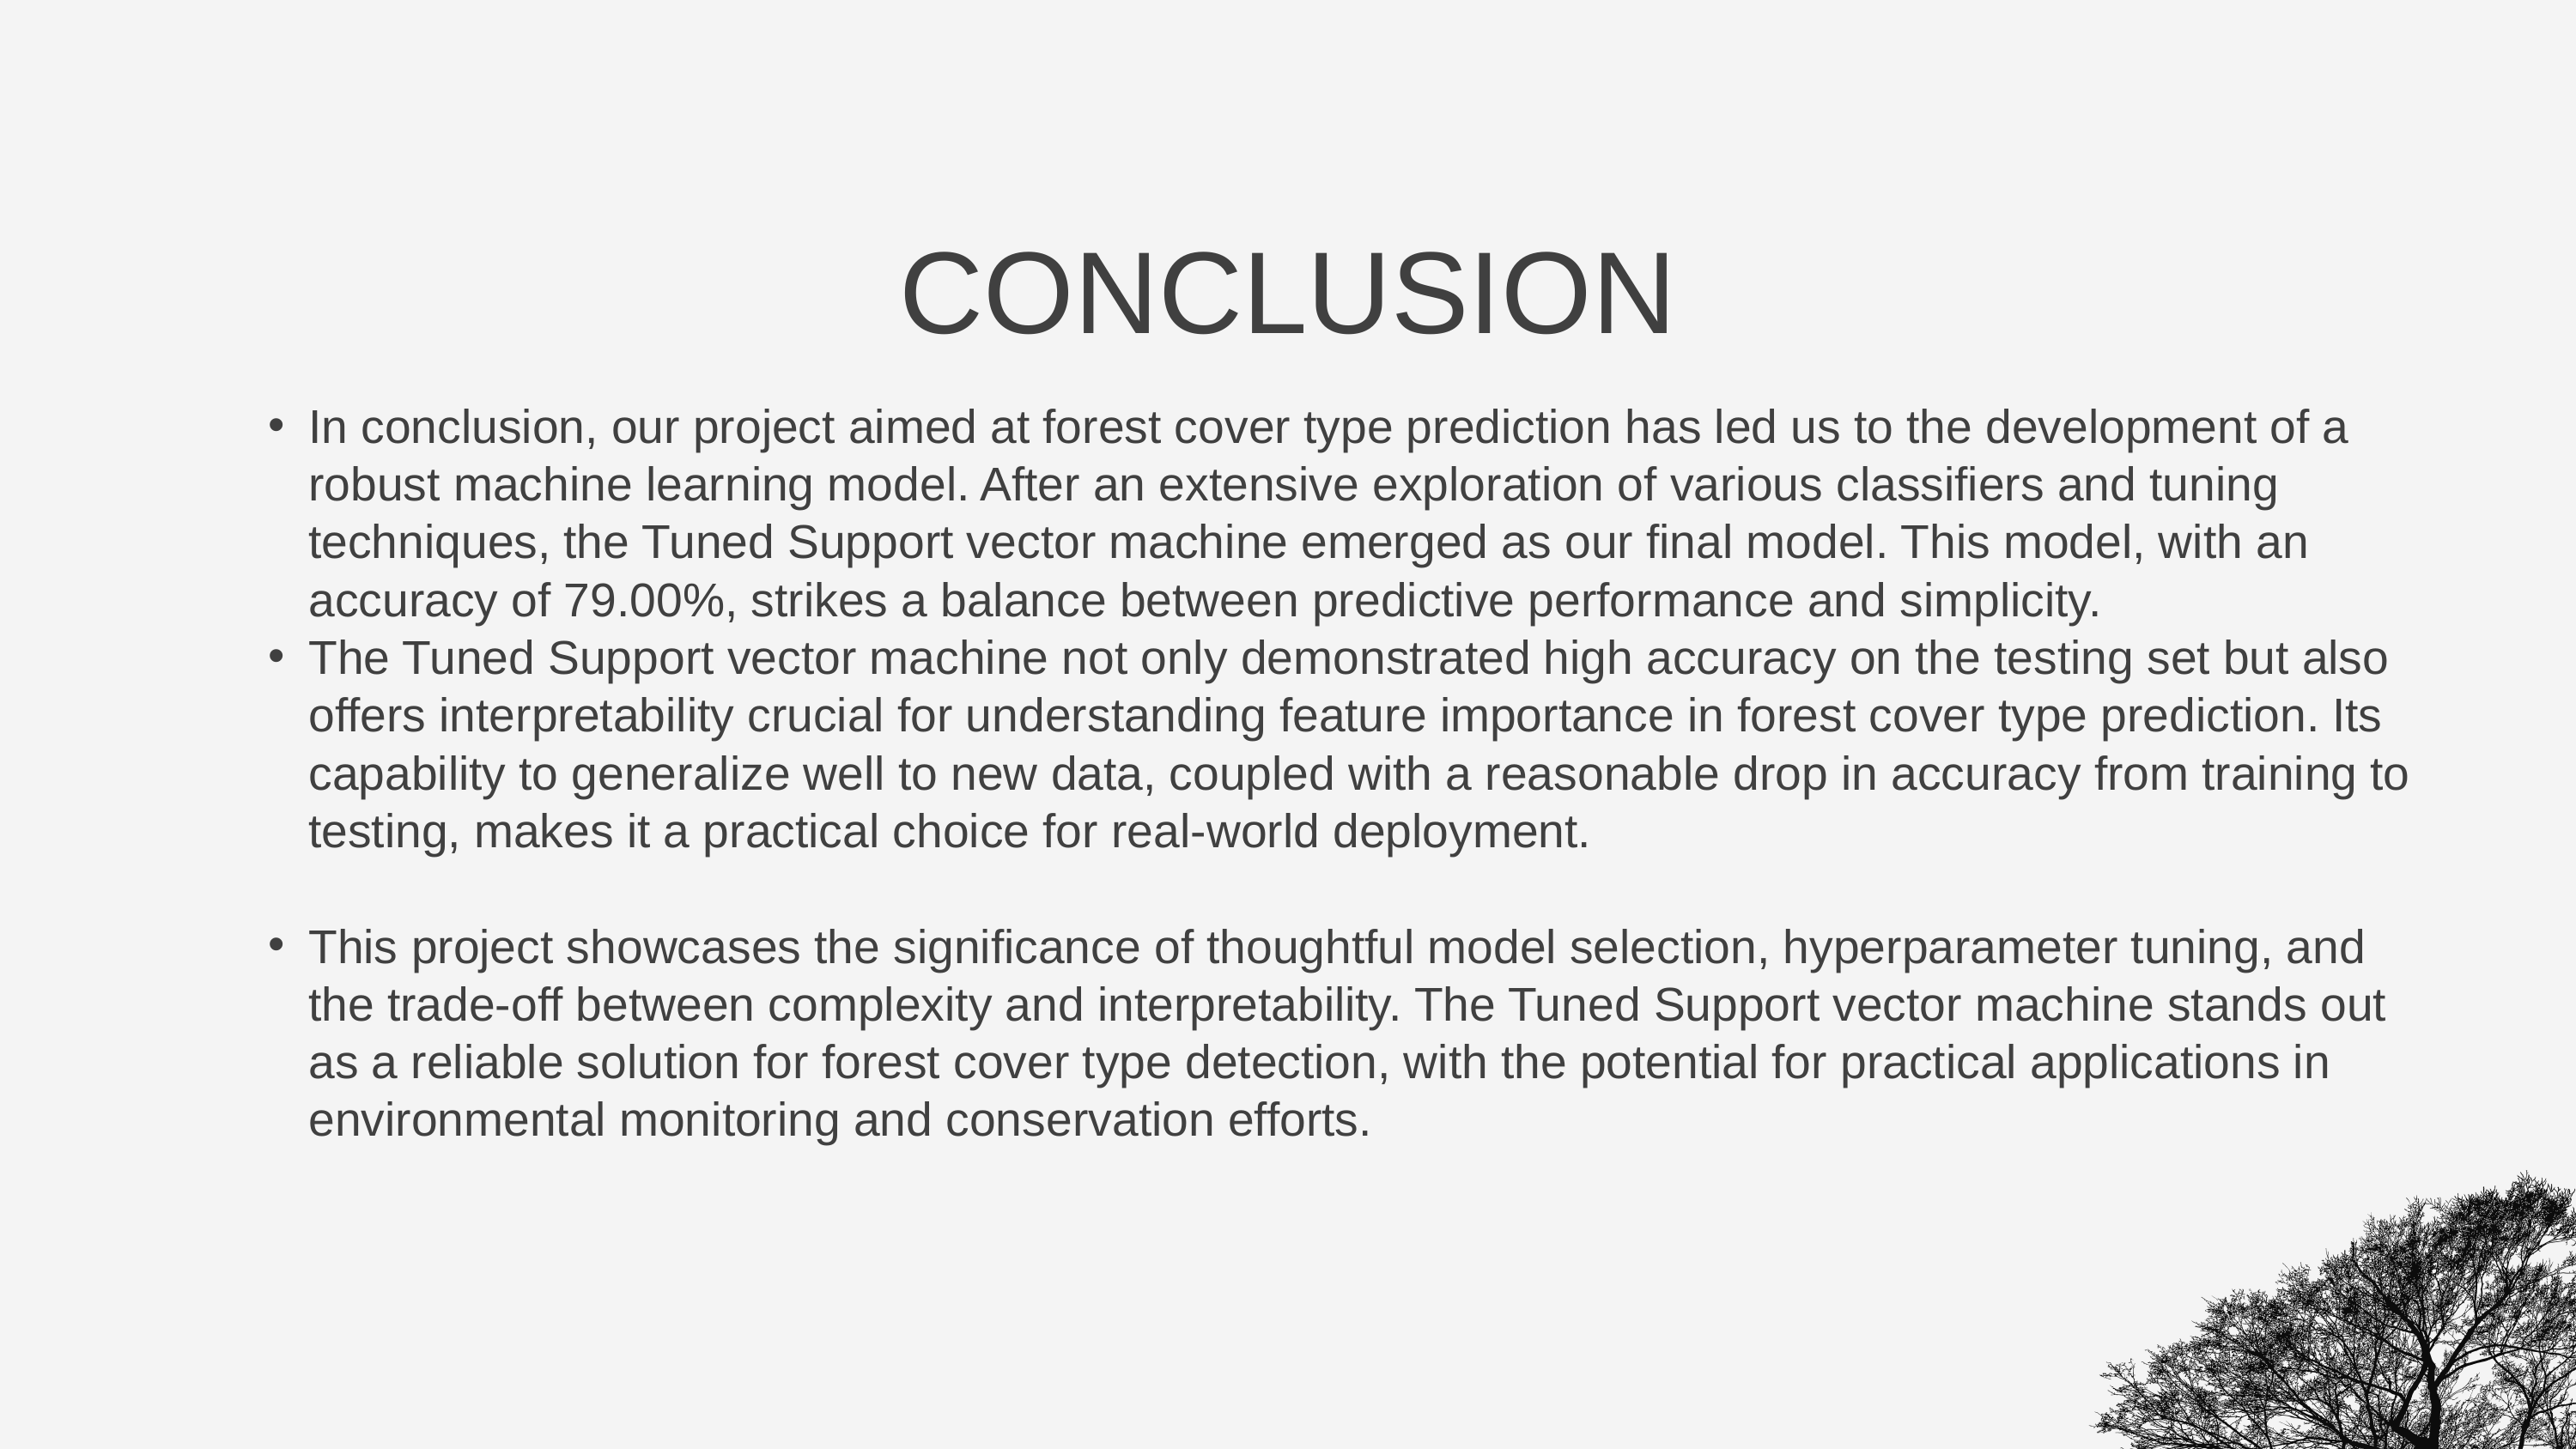

CONCLUSION
In conclusion, our project aimed at forest cover type prediction has led us to the development of a robust machine learning model. After an extensive exploration of various classifiers and tuning techniques, the Tuned Support vector machine emerged as our final model. This model, with an accuracy of 79.00%, strikes a balance between predictive performance and simplicity.
The Tuned Support vector machine not only demonstrated high accuracy on the testing set but also offers interpretability crucial for understanding feature importance in forest cover type prediction. Its capability to generalize well to new data, coupled with a reasonable drop in accuracy from training to testing, makes it a practical choice for real-world deployment.

This project showcases the significance of thoughtful model selection, hyperparameter tuning, and the trade-off between complexity and interpretability. The Tuned Support vector machine stands out as a reliable solution for forest cover type detection, with the potential for practical applications in environmental monitoring and conservation efforts.